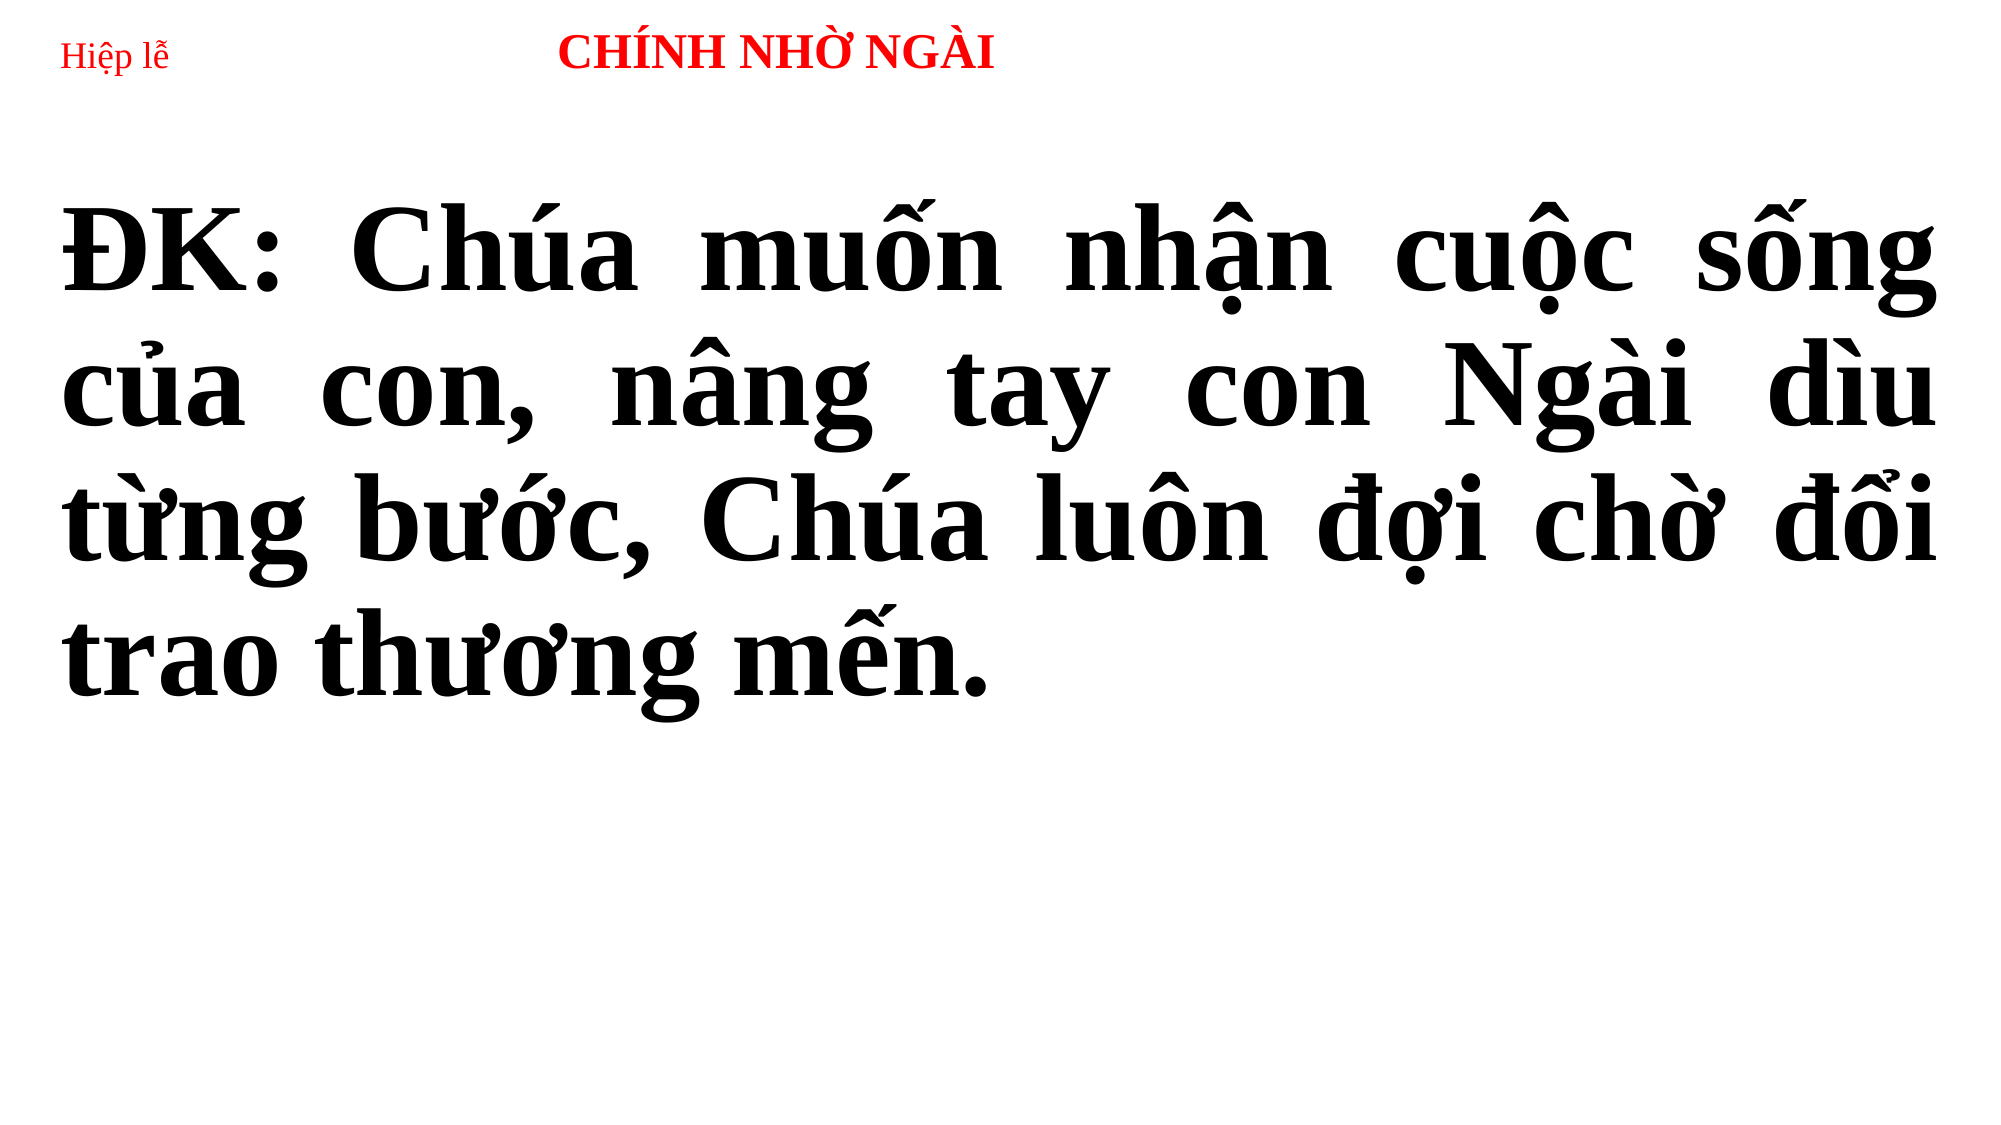

# Hiệp lễ                        	     CHÍNH NHỜ NGÀI
ĐK: Chúa muốn nhận cuộc sống của con, nâng tay con Ngài dìu từng bước, Chúa luôn đợi chờ đổi trao thương mến.